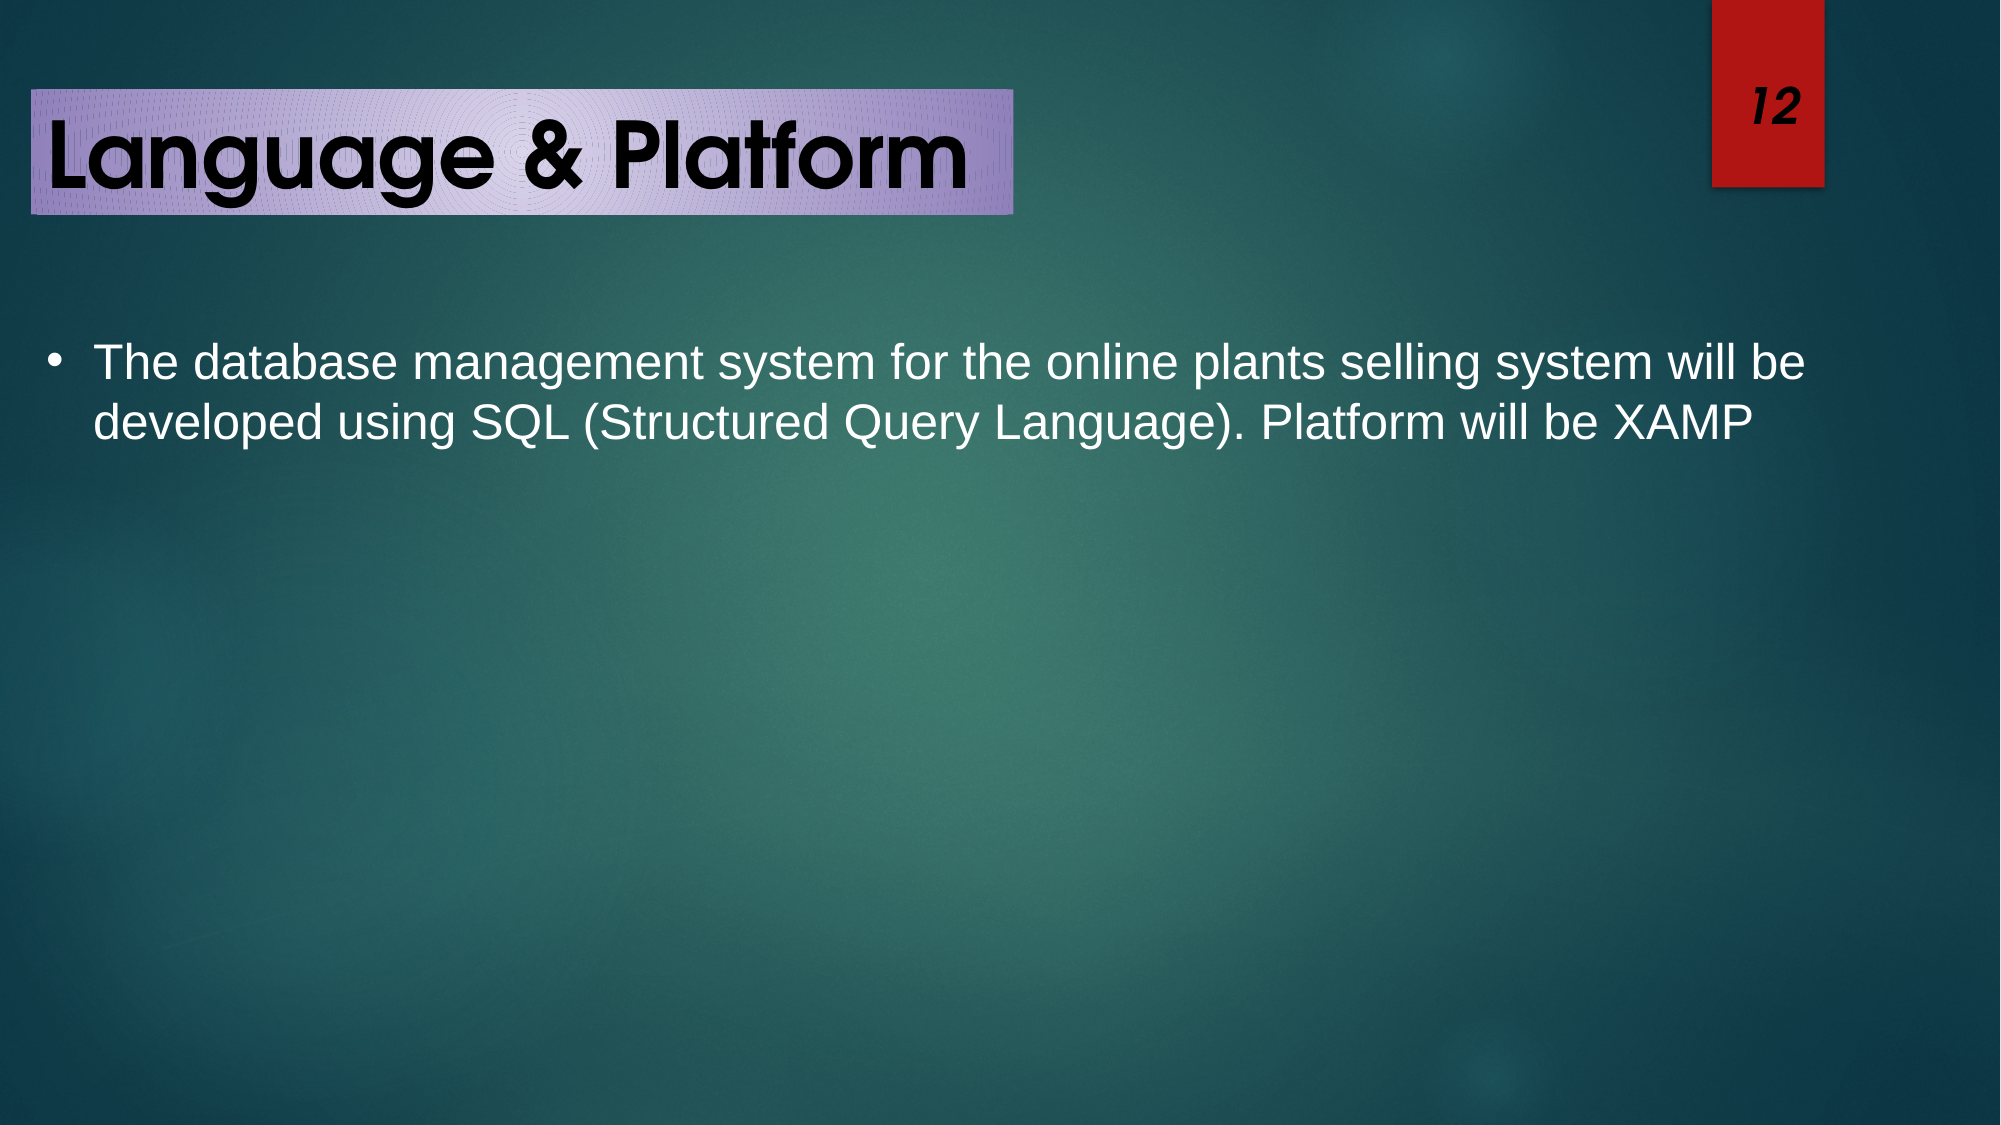

12
Language & Platform
The database management system for the online plants selling system will be developed using SQL (Structured Query Language). Platform will be XAMP